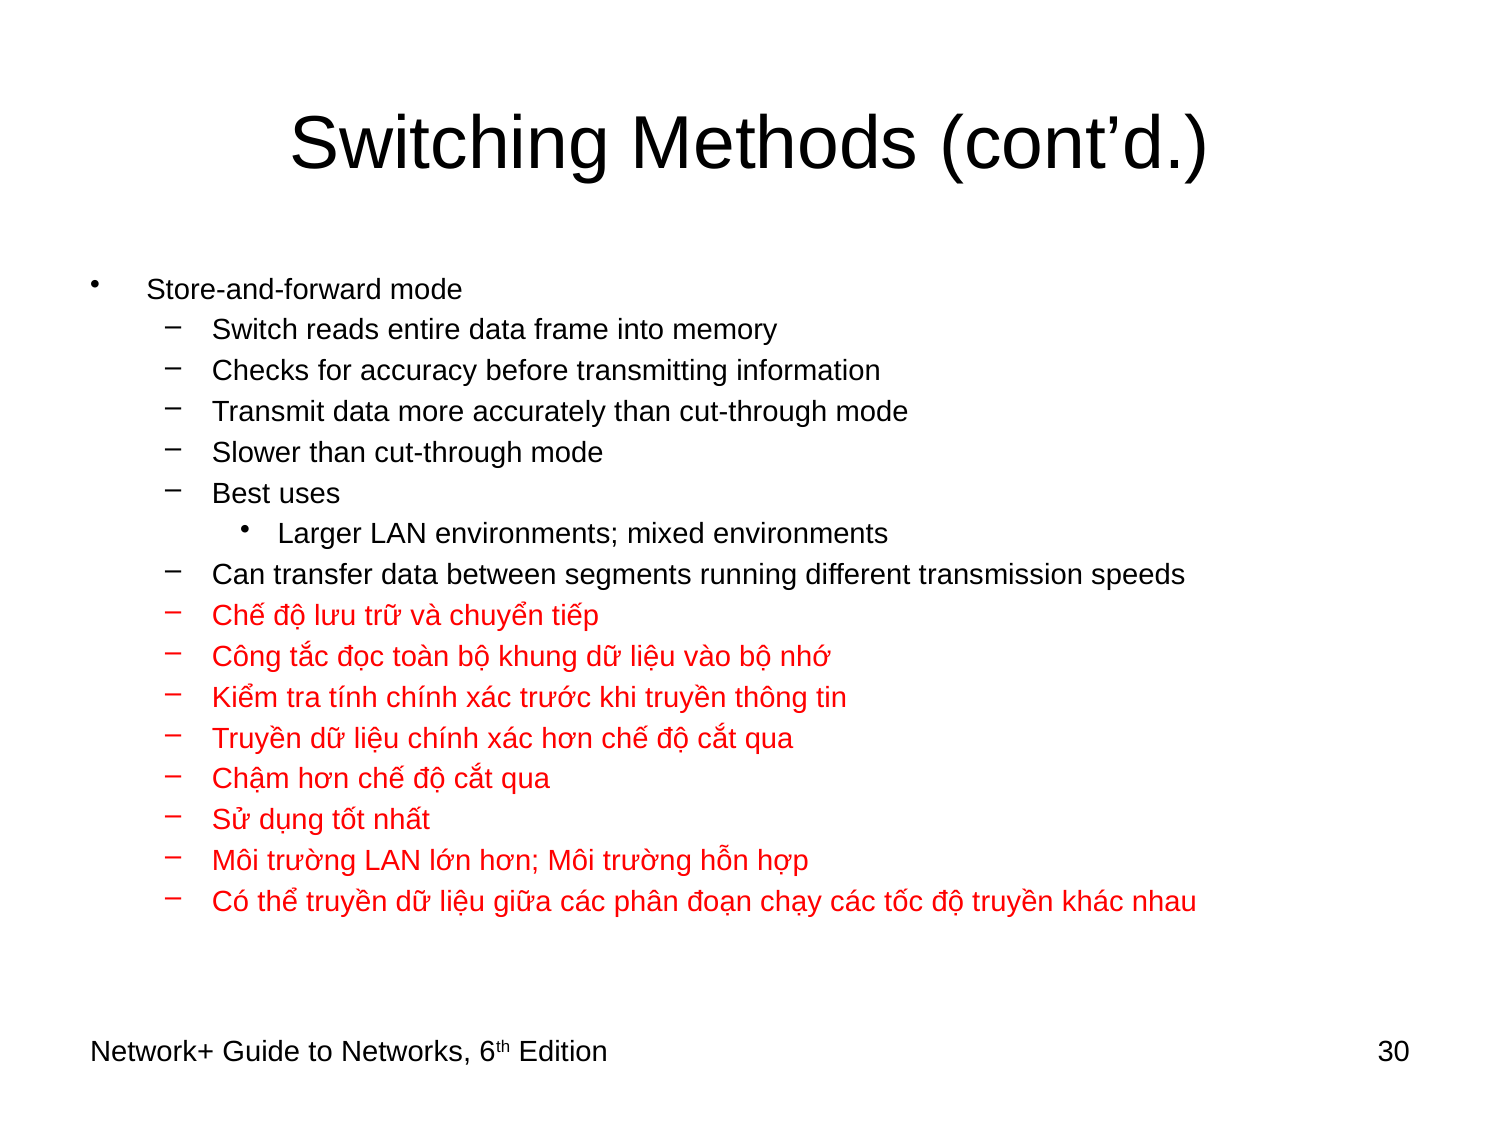

# Switching Methods (cont’d.)
Store-and-forward mode
Switch reads entire data frame into memory
Checks for accuracy before transmitting information
Transmit data more accurately than cut-through mode
Slower than cut-through mode
Best uses
Larger LAN environments; mixed environments
Can transfer data between segments running different transmission speeds
Chế độ lưu trữ và chuyển tiếp
Công tắc đọc toàn bộ khung dữ liệu vào bộ nhớ
Kiểm tra tính chính xác trước khi truyền thông tin
Truyền dữ liệu chính xác hơn chế độ cắt qua
Chậm hơn chế độ cắt qua
Sử dụng tốt nhất
Môi trường LAN lớn hơn; Môi trường hỗn hợp
Có thể truyền dữ liệu giữa các phân đoạn chạy các tốc độ truyền khác nhau

Network+ Guide to Networks, 6th Edition
30